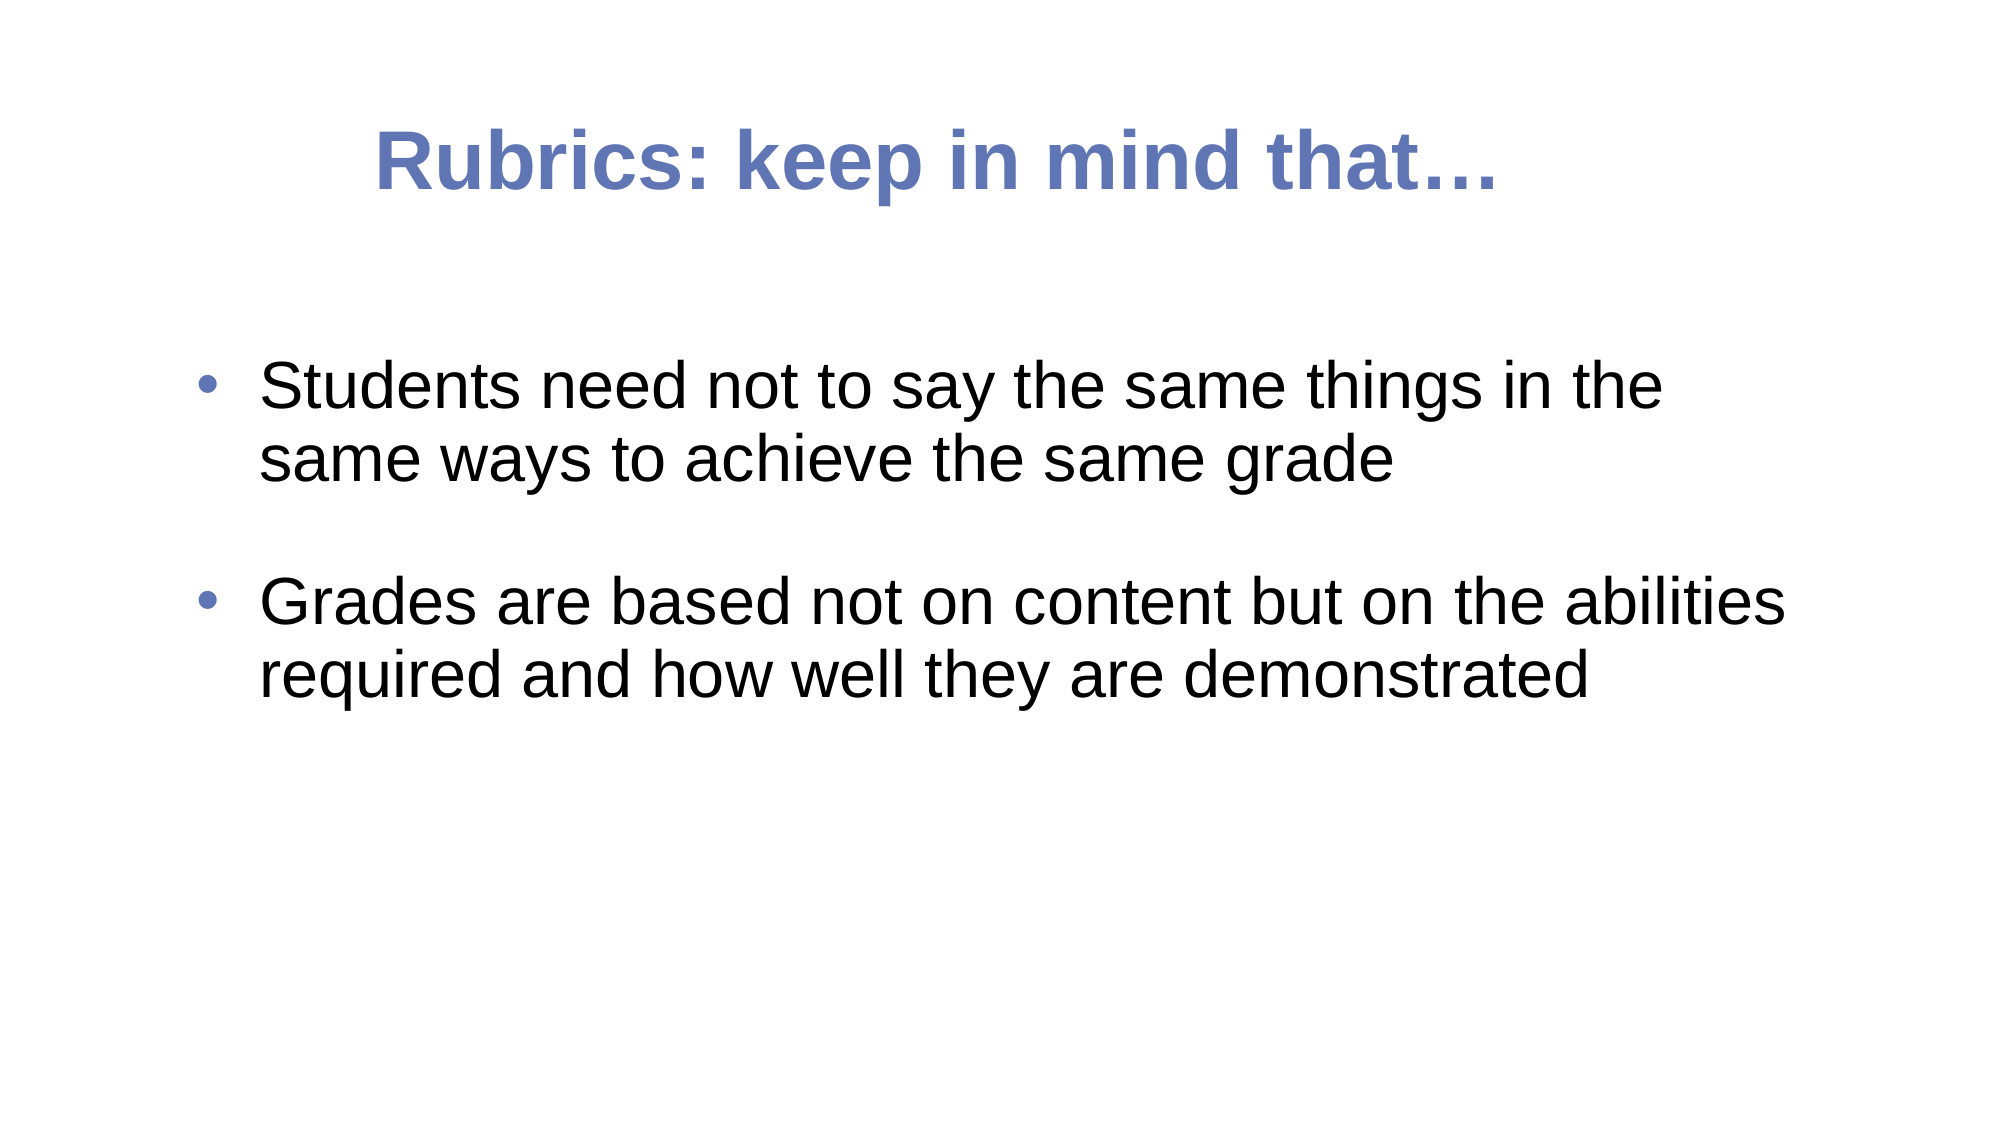

80
Rubrics: keep in mind that…

Students need not to say the same things in the same ways to achieve the same grade

Grades are based not on content but on the abilities required and how well they are demonstrated